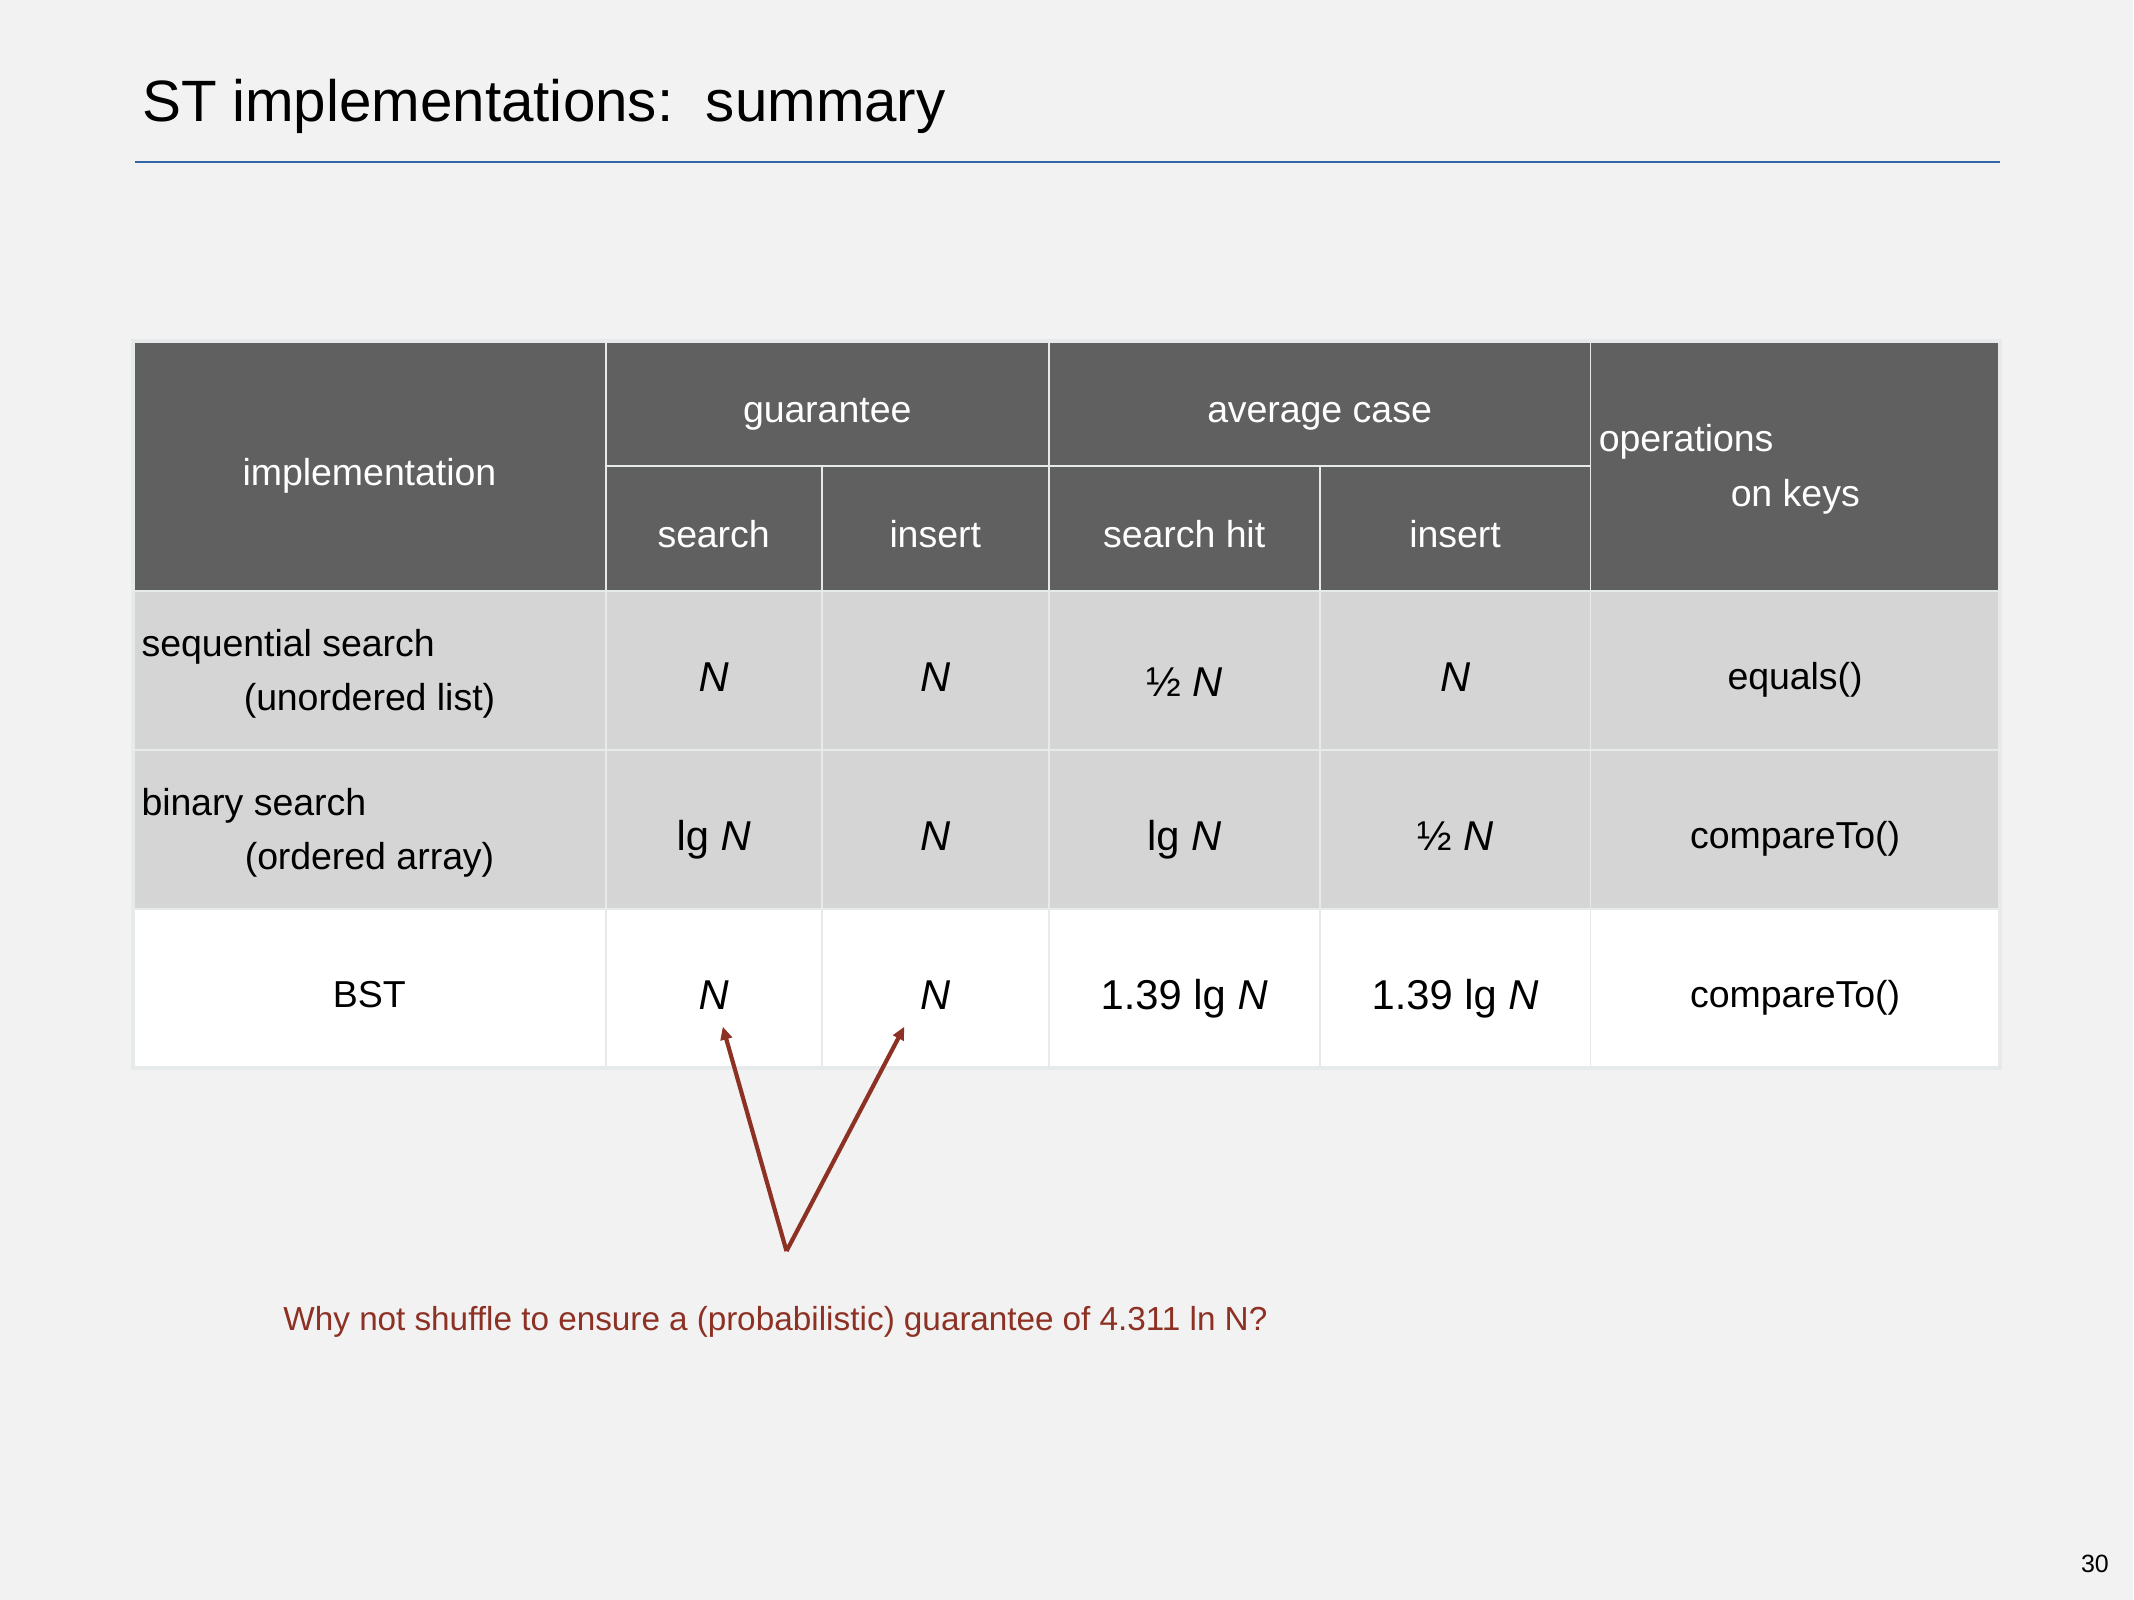

# ST implementations:  summary
| implementation | guarantee |  | average case |  | operations on keys |
| --- | --- | --- | --- | --- | --- |
|  | search | insert | search hit | insert |  |
| sequential search (unordered list) | N | N | ½ N | N | equals() |
| binary search (ordered array) | lg N | N | lg N | ½ N | compareTo() |
| BST | N | N | 1.39 lg N | 1.39 lg N | compareTo() |

Why not shuffle to ensure a (probabilistic) guarantee of 4.311 ln N?
30